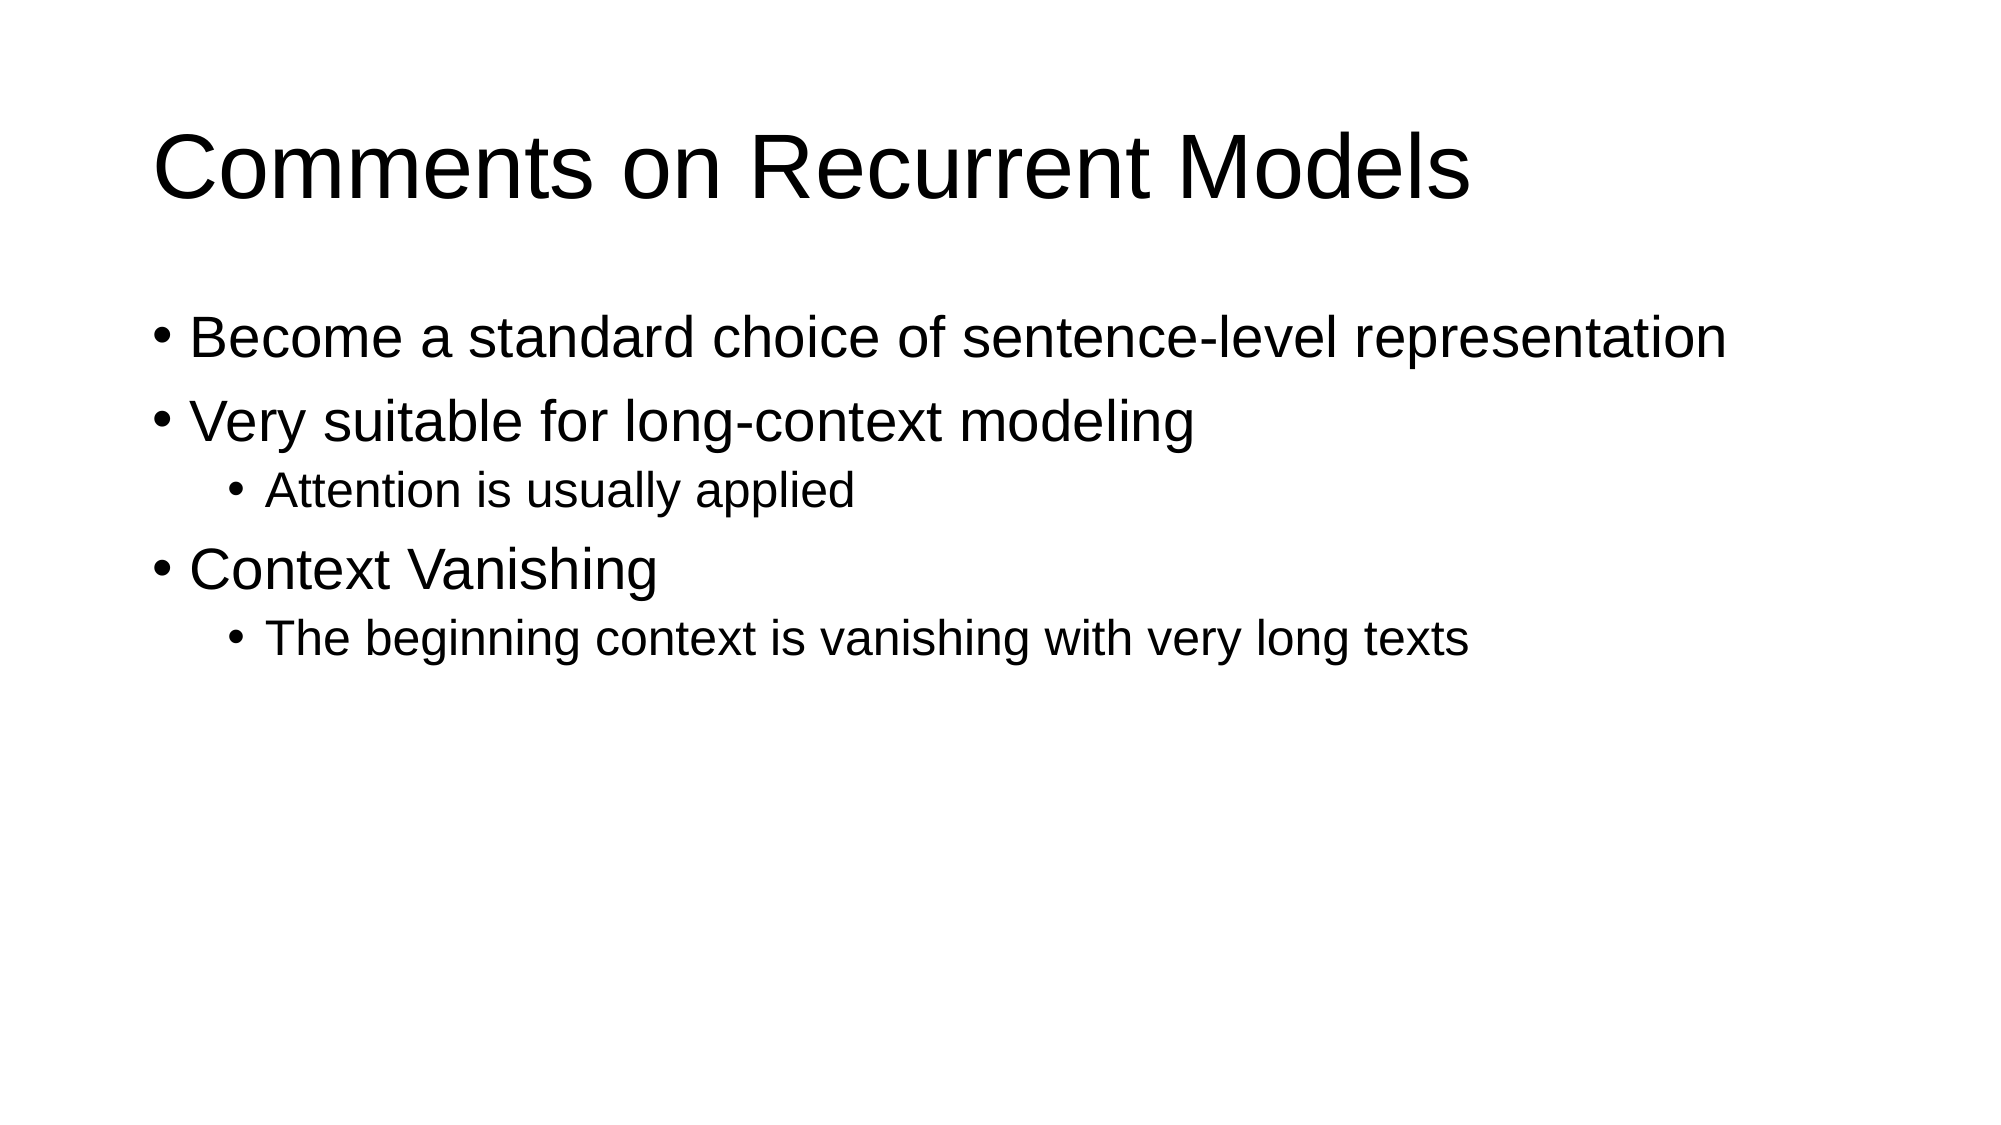

# Comments on Recurrent Models
Become a standard choice of sentence-level representation
Very suitable for long-context modeling
Attention is usually applied
Context Vanishing
The beginning context is vanishing with very long texts